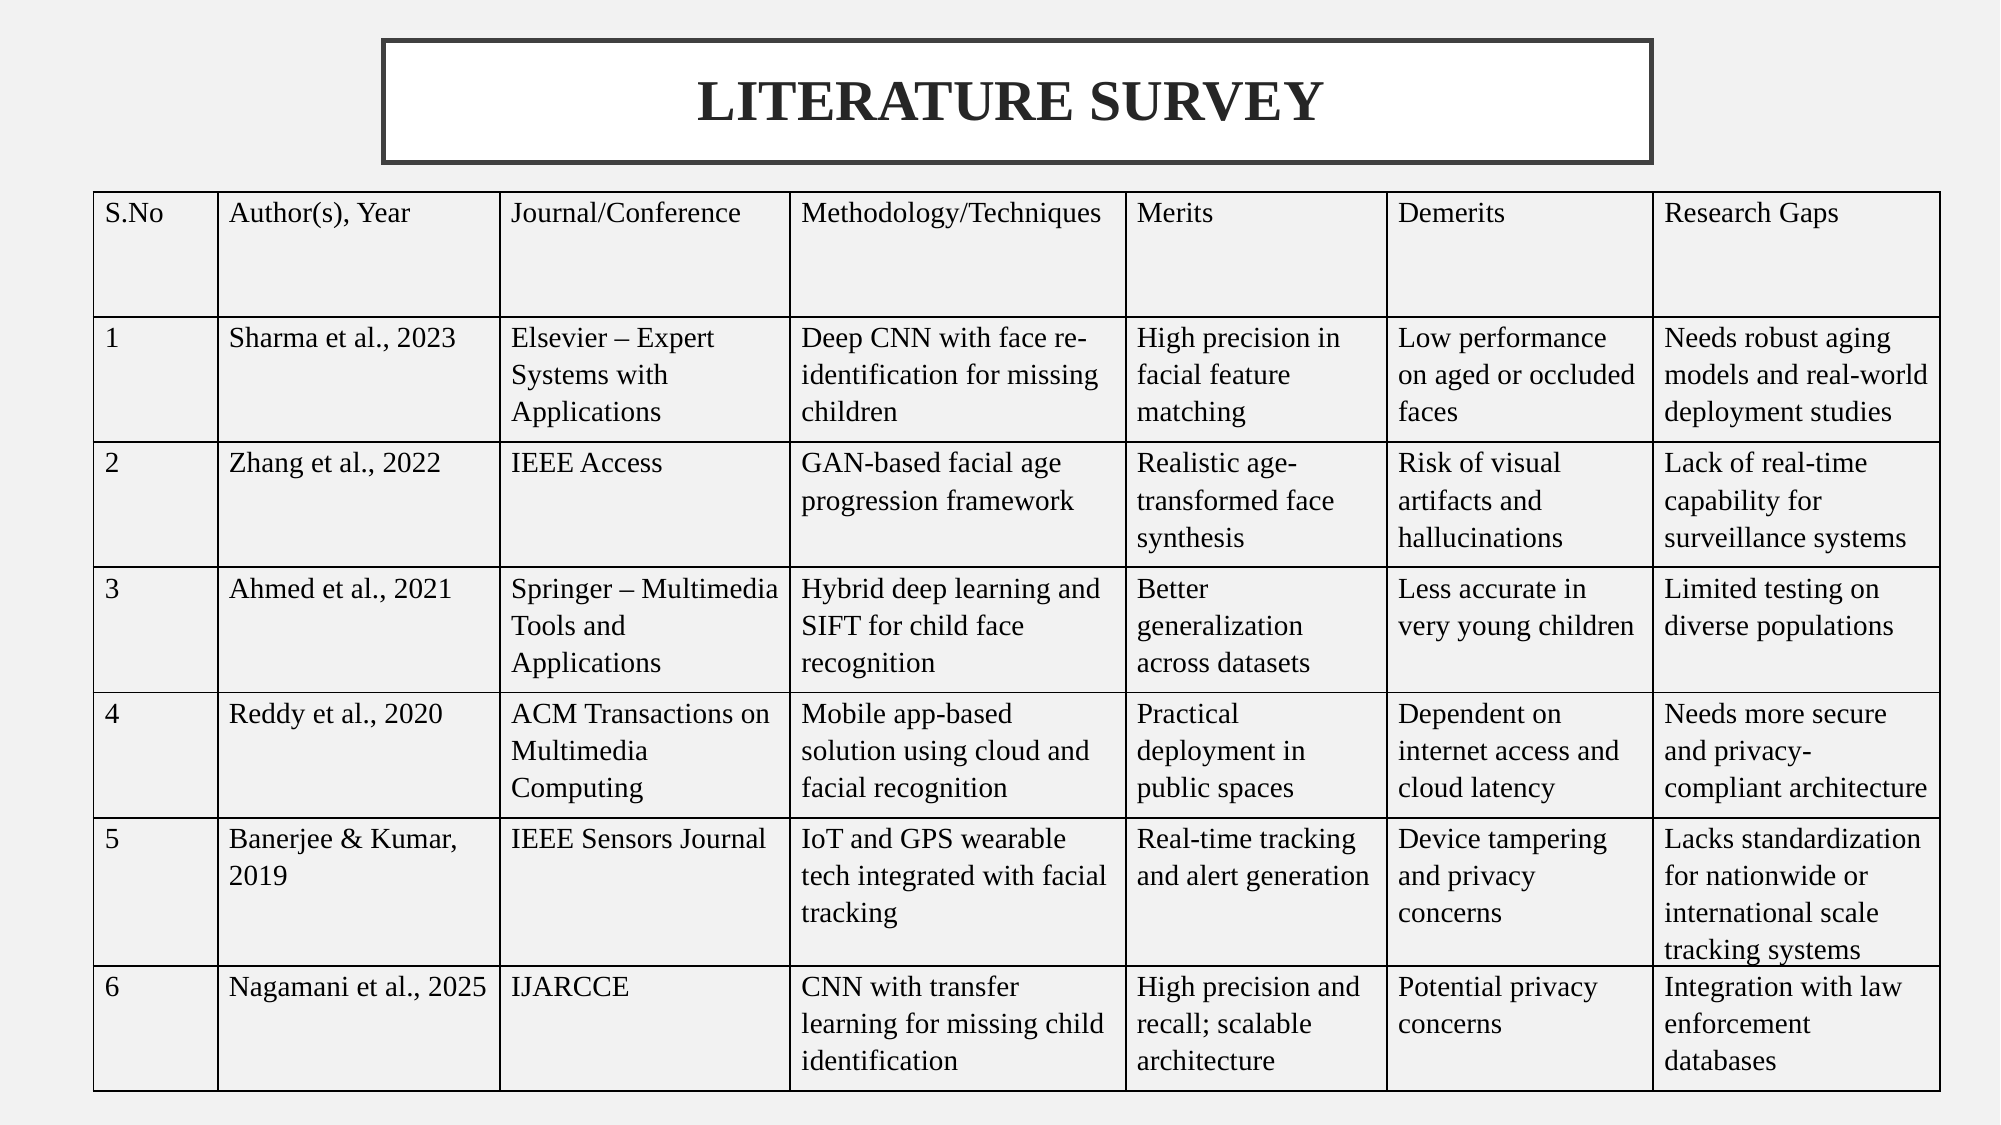

# LITERATURE SURVEY
| S.No | Author(s), Year | Journal/Conference | Methodology/Techniques | Merits | Demerits | Research Gaps |
| --- | --- | --- | --- | --- | --- | --- |
| 1 | Sharma et al., 2023 | Elsevier – Expert Systems with Applications | Deep CNN with face re-identification for missing children | High precision in facial feature matching | Low performance on aged or occluded faces | Needs robust aging models and real-world deployment studies |
| 2 | Zhang et al., 2022 | IEEE Access | GAN-based facial age progression framework | Realistic age-transformed face synthesis | Risk of visual artifacts and hallucinations | Lack of real-time capability for surveillance systems |
| 3 | Ahmed et al., 2021 | Springer – Multimedia Tools and Applications | Hybrid deep learning and SIFT for child face recognition | Better generalization across datasets | Less accurate in very young children | Limited testing on diverse populations |
| 4 | Reddy et al., 2020 | ACM Transactions on Multimedia Computing | Mobile app-based solution using cloud and facial recognition | Practical deployment in public spaces | Dependent on internet access and cloud latency | Needs more secure and privacy-compliant architecture |
| 5 | Banerjee & Kumar, 2019 | IEEE Sensors Journal | IoT and GPS wearable tech integrated with facial tracking | Real-time tracking and alert generation | Device tampering and privacy concerns | Lacks standardization for nationwide or international scale tracking systems |
| 6 | Nagamani et al., 2025 | IJARCCE | CNN with transfer learning for missing child identification | High precision and recall; scalable architecture | Potential privacy concerns | Integration with law enforcement databases |